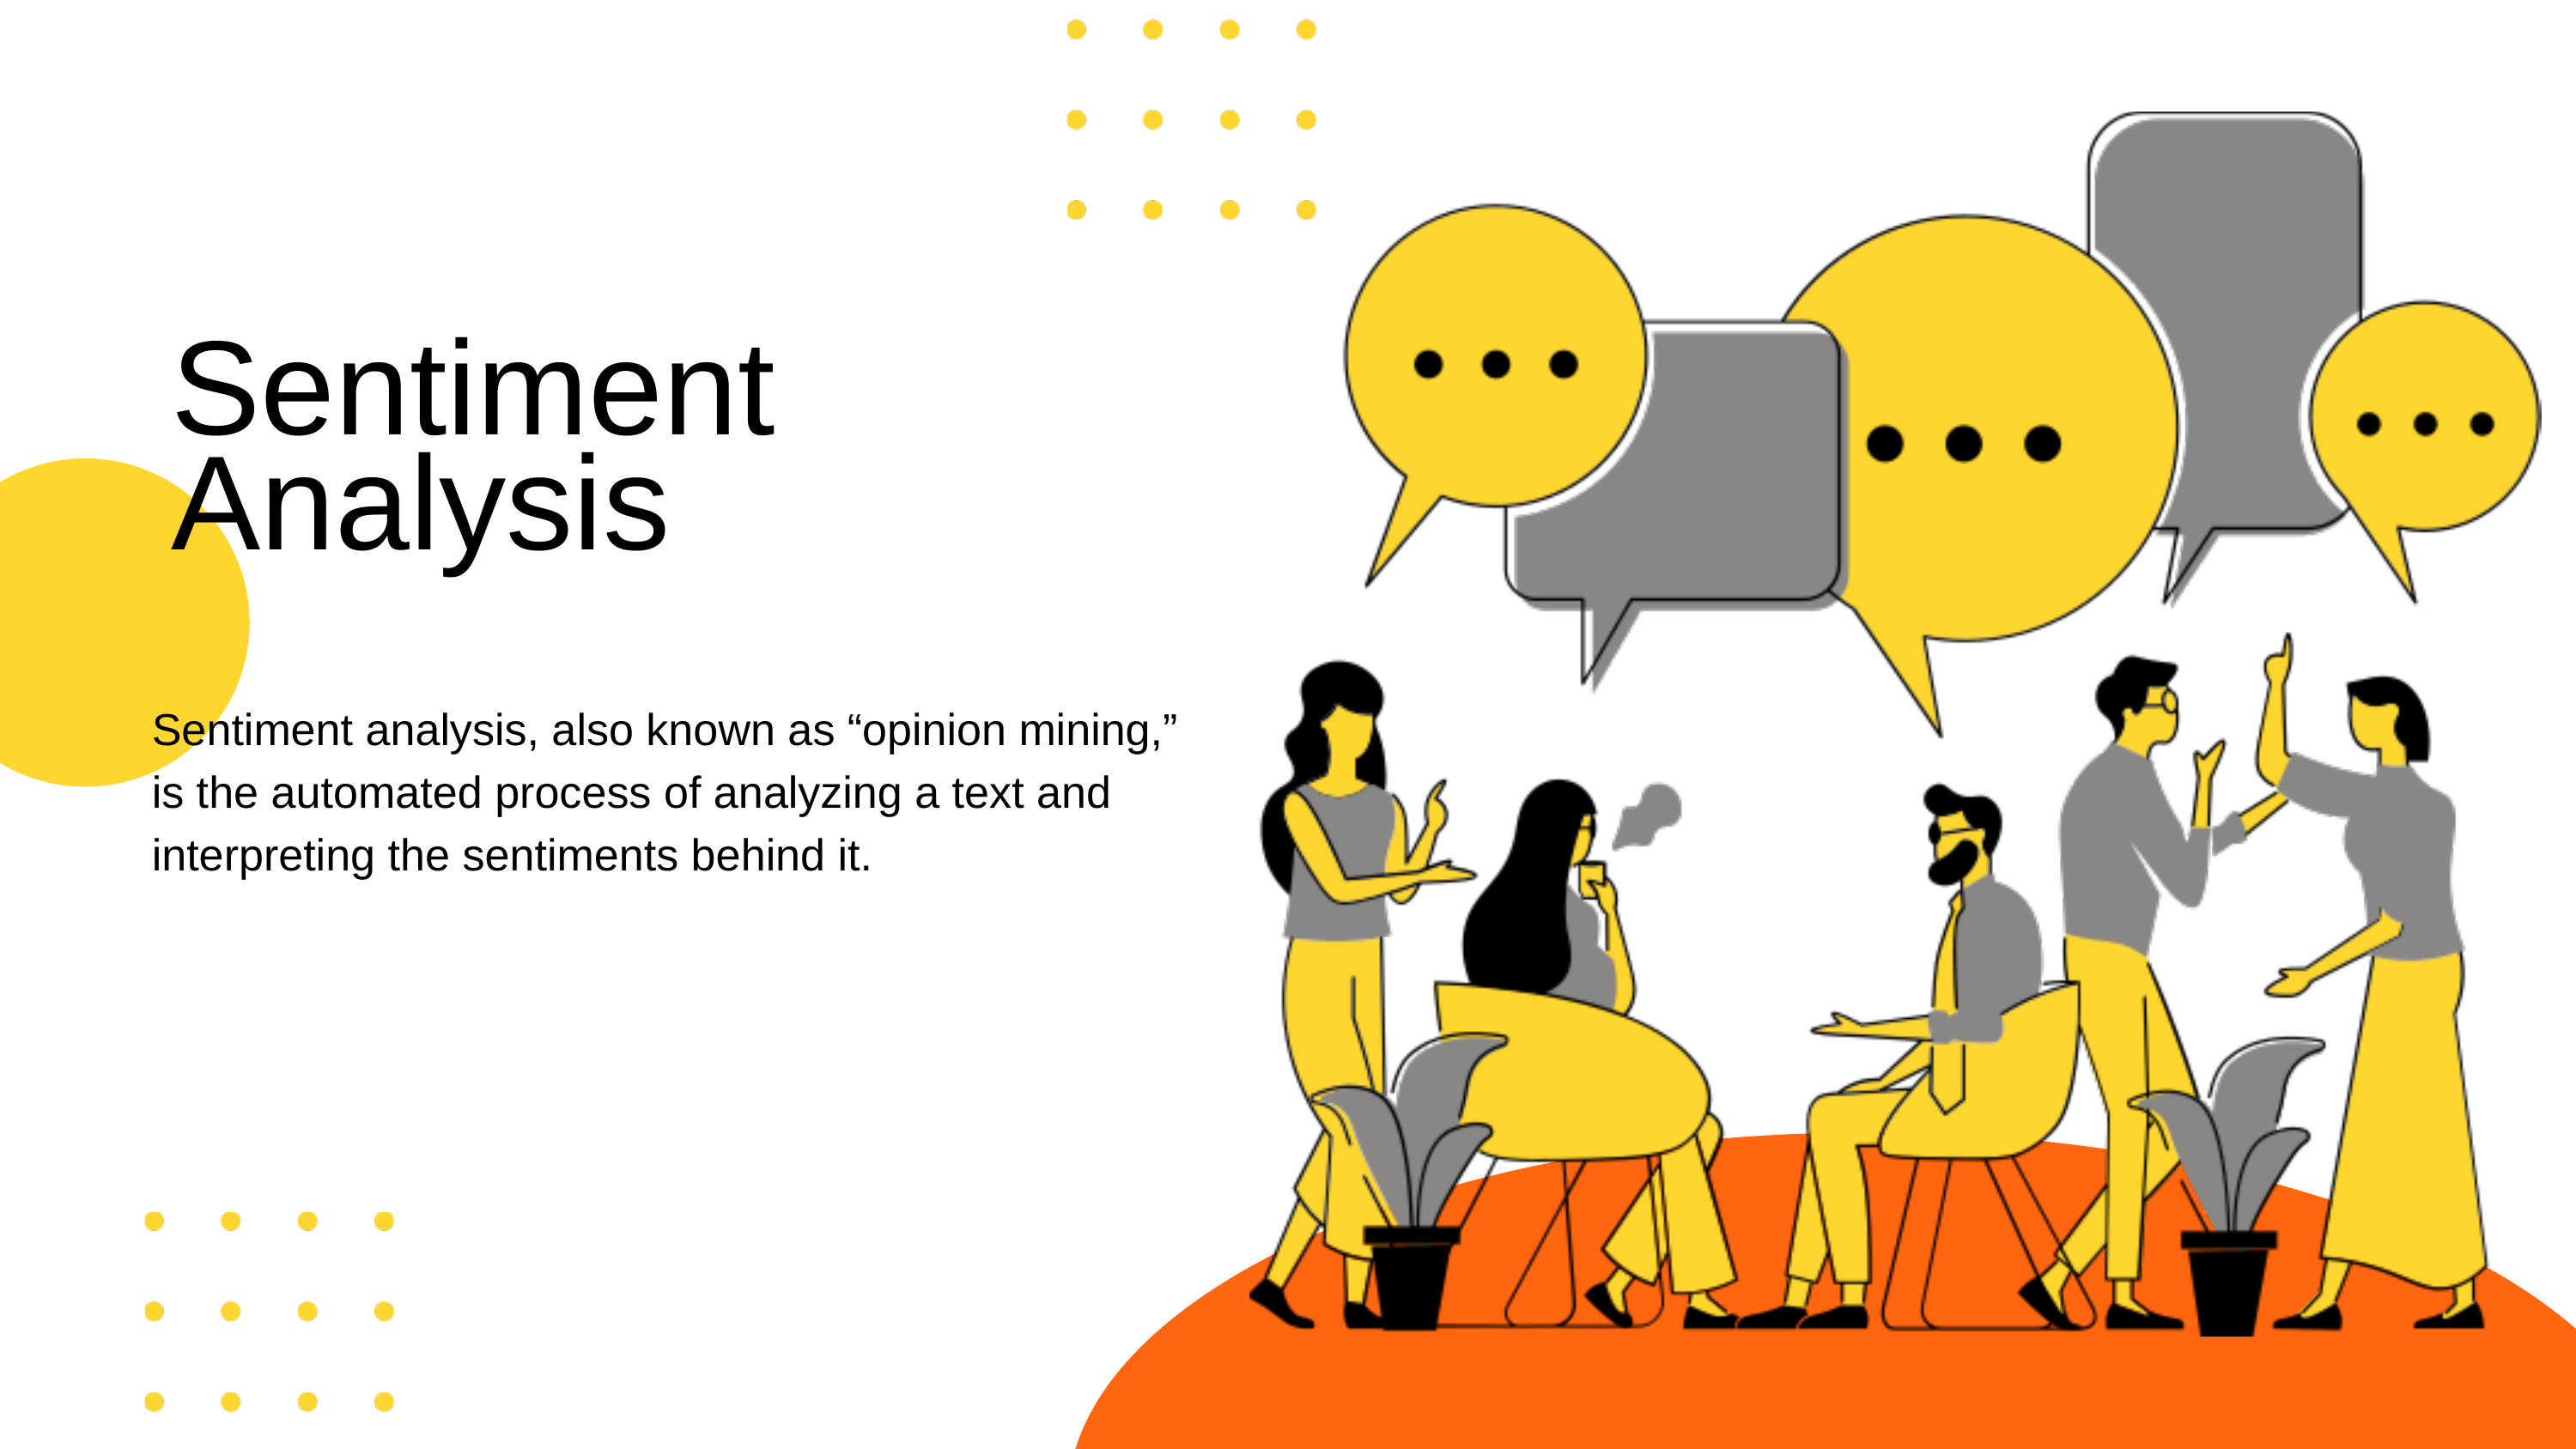

Sentiment Analysis

Sentiment analysis, also known as “opinion mining,” is the automated process of analyzing a text and interpreting the sentiments behind it.